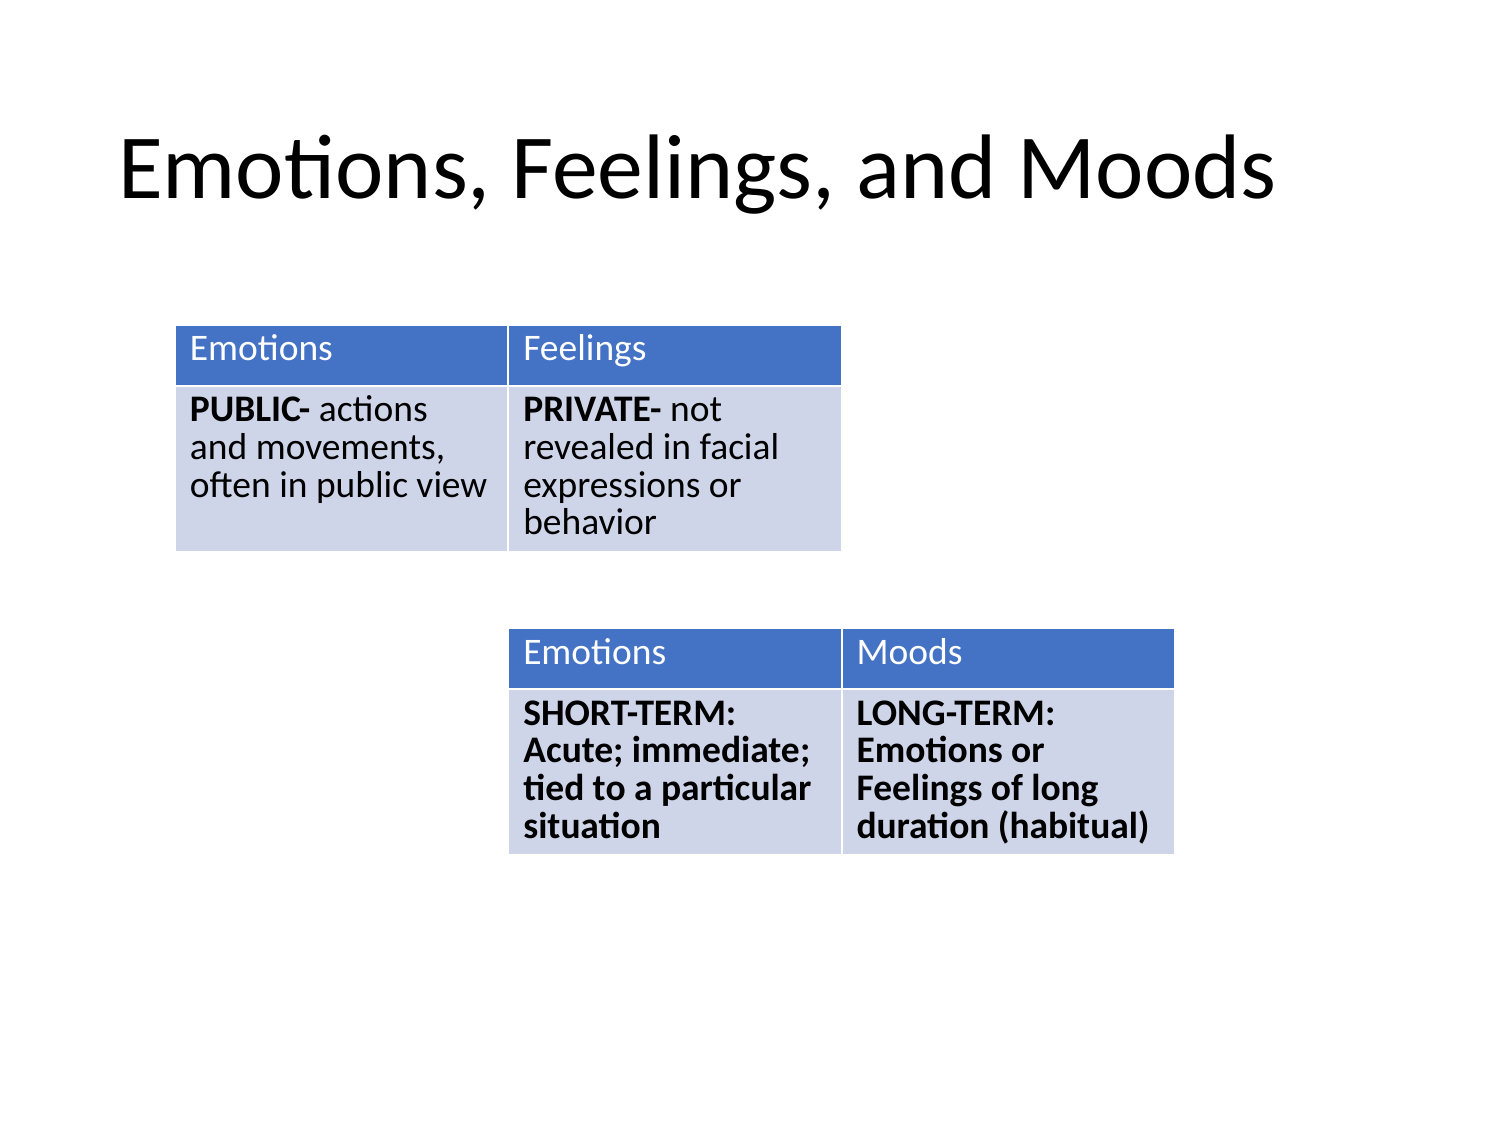

# Emotions, Feelings, and Moods
| Emotions | Feelings |
| --- | --- |
| PUBLIC- actions and movements, often in public view | PRIVATE- not revealed in facial expressions or behavior |
| Emotions | Moods |
| --- | --- |
| SHORT-TERM: Acute; immediate; tied to a particular situation | LONG-TERM: Emotions or Feelings of long duration (habitual) |